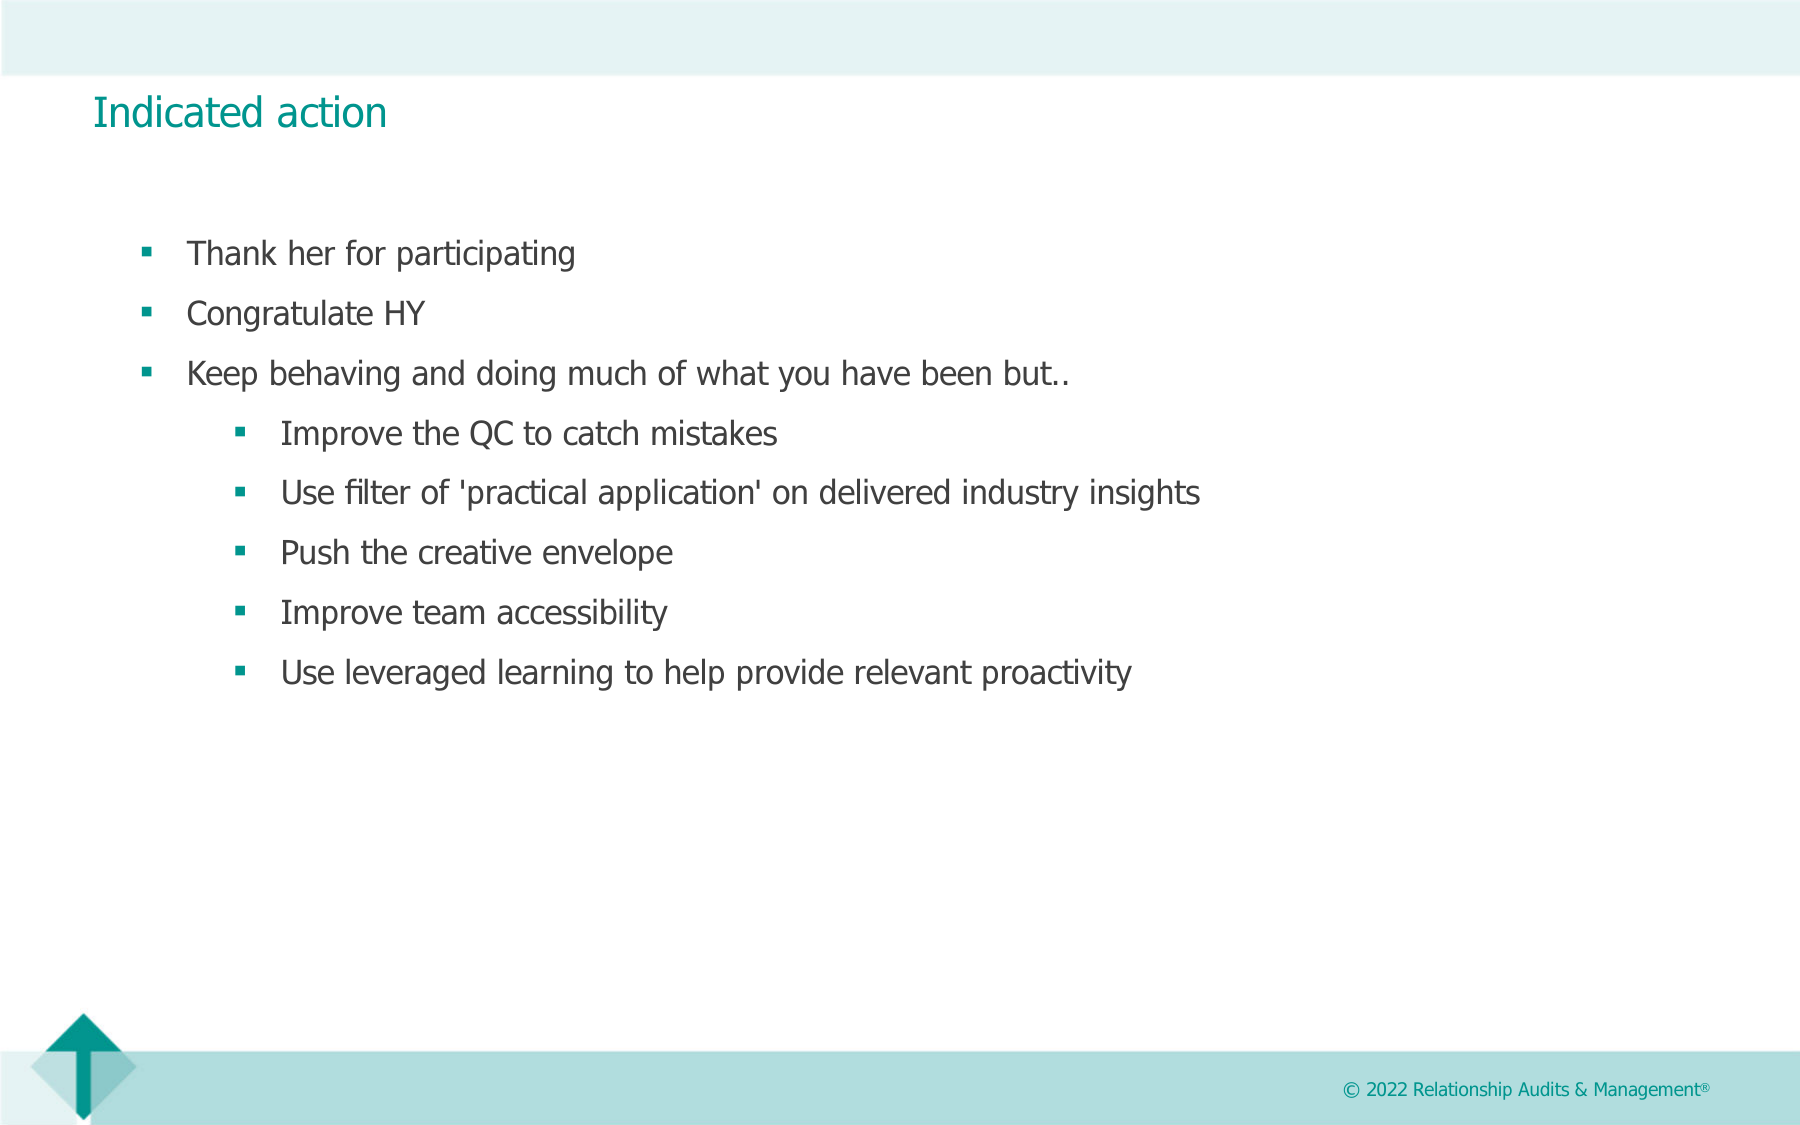

Indicated action

Thank her for participating
Congratulate HY
Keep behaving and doing much of what you have been but..
Improve the QC to catch mistakes
Use filter of 'practical application' on delivered industry insights
Push the creative envelope
Improve team accessibility
Use leveraged learning to help provide relevant proactivity
© 2022 Relationship Audits & Management®